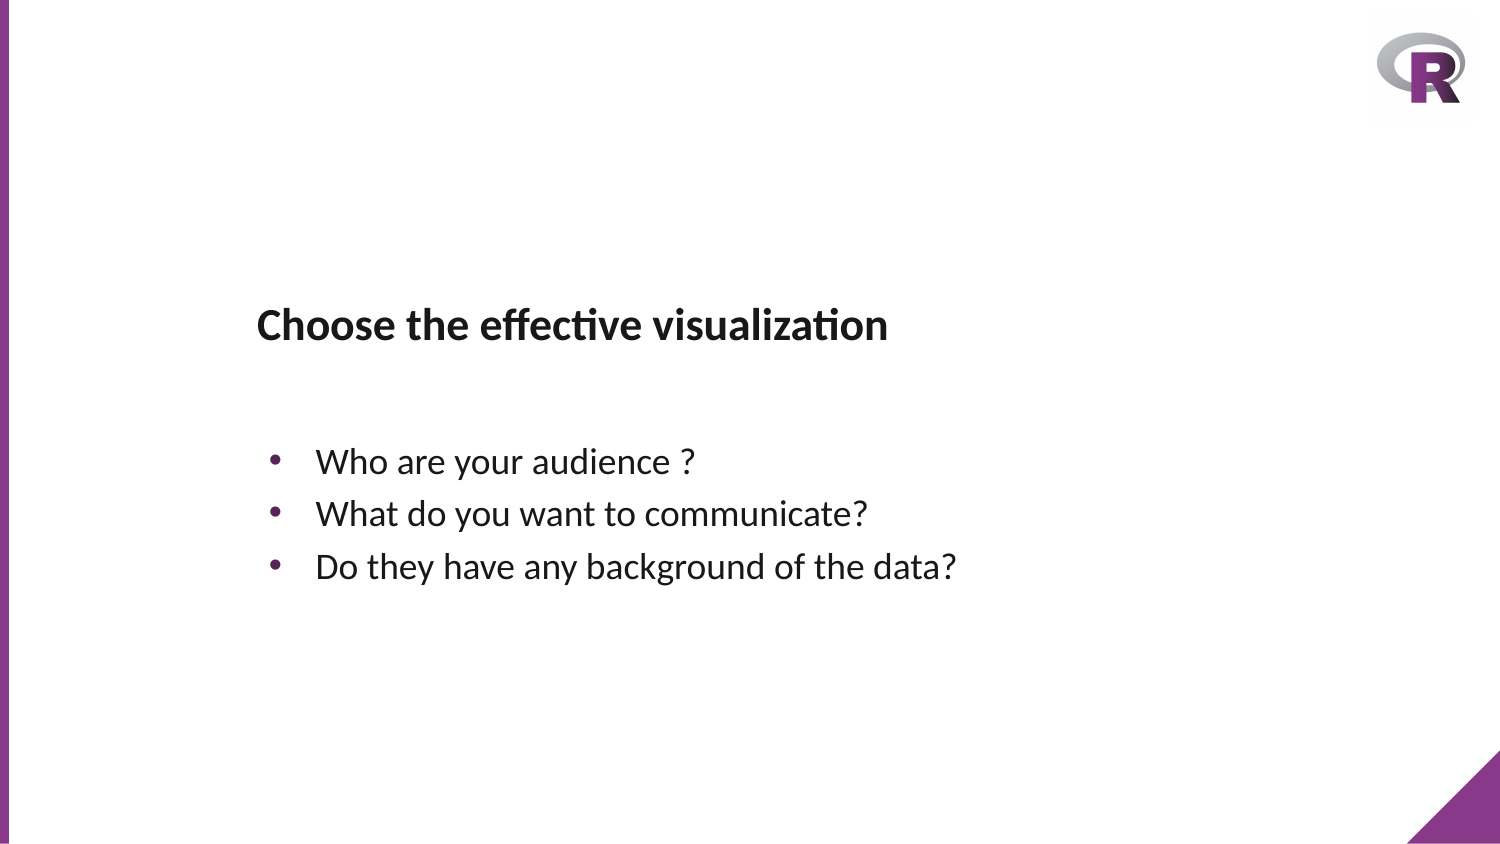

Choose the effective visualization
Who are your audience ?
What do you want to communicate?
Do they have any background of the data?